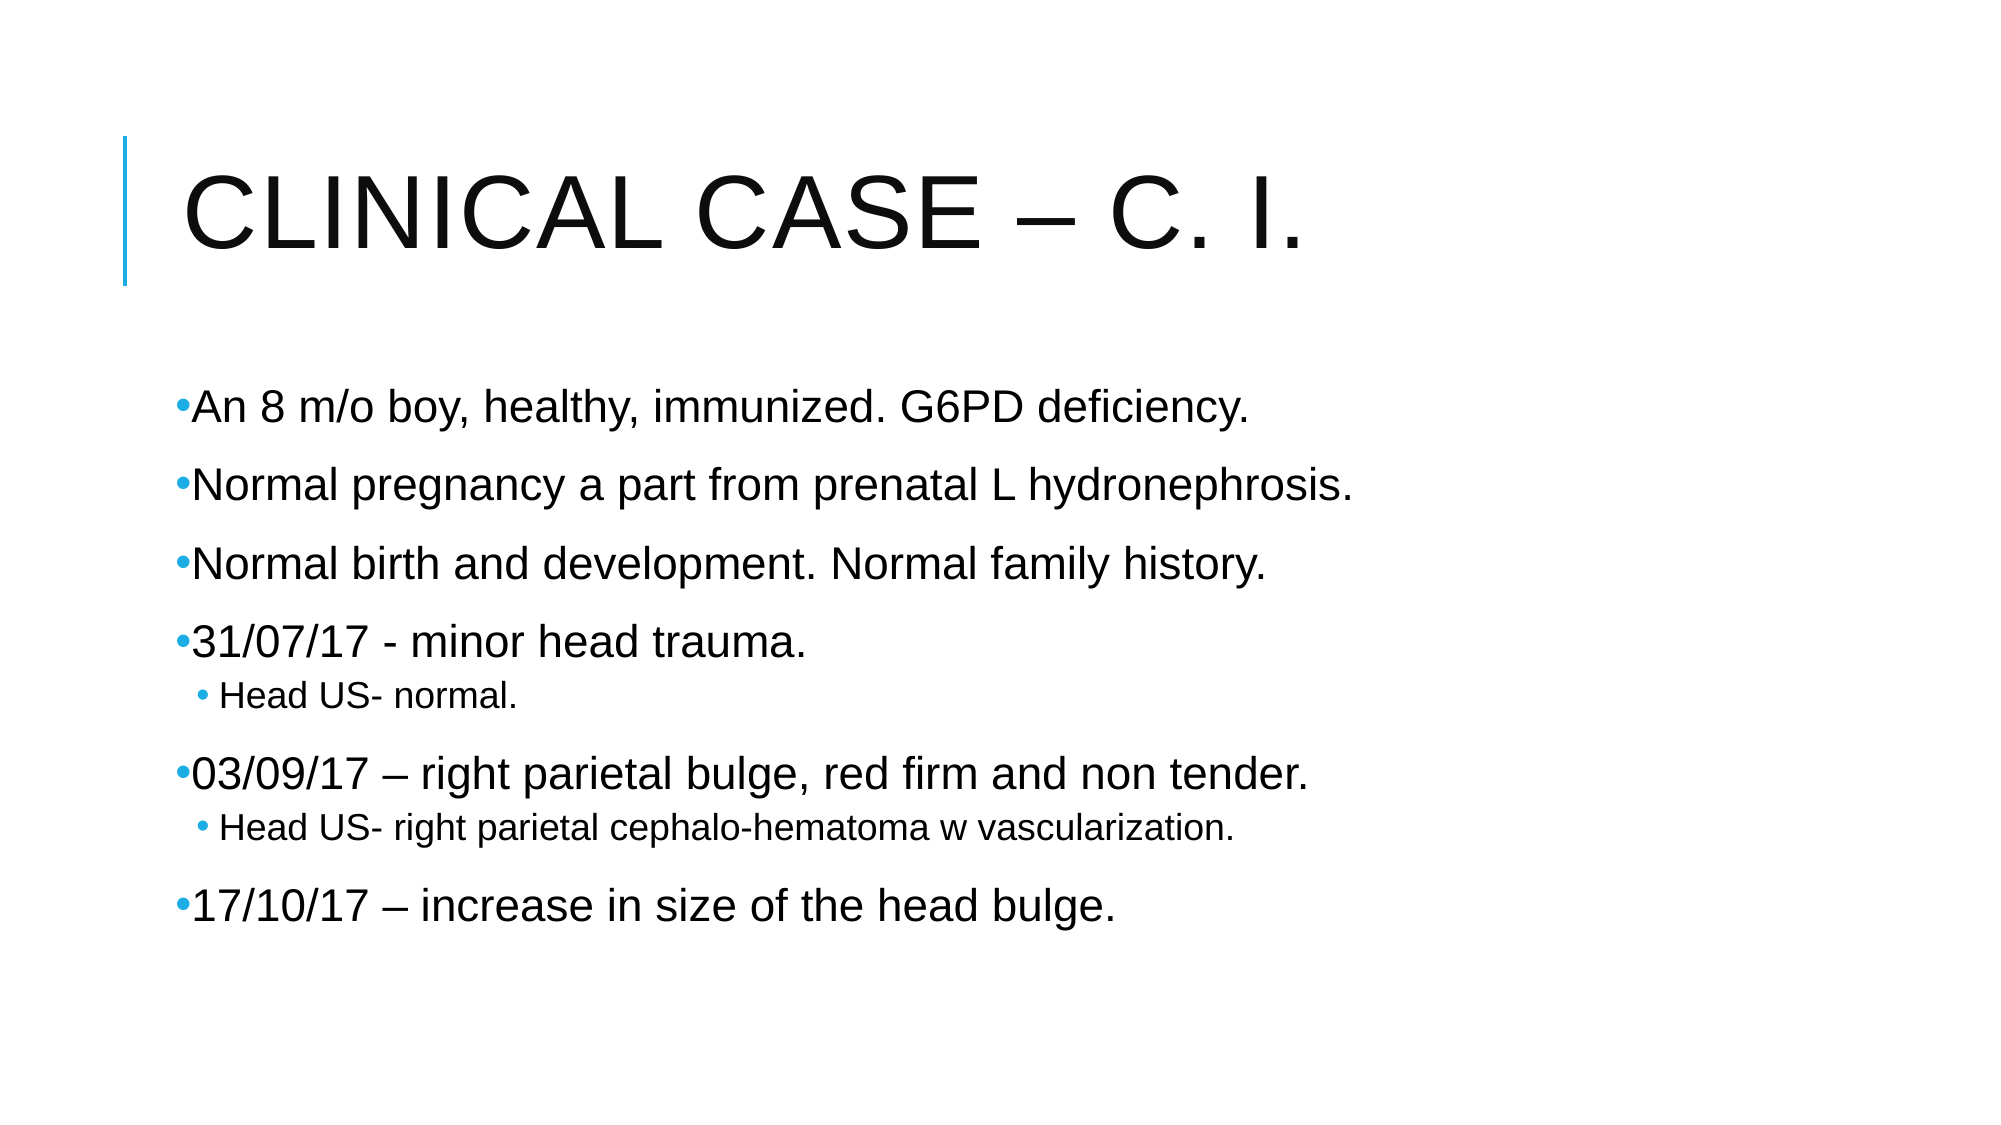

# Clinical Case – C. I.
An 8 m/o boy, healthy, immunized. G6PD deficiency.
Normal pregnancy a part from prenatal L hydronephrosis.
Normal birth and development. Normal family history.
31/07/17 - minor head trauma.
Head US- normal.
03/09/17 – right parietal bulge, red firm and non tender.
Head US- right parietal cephalo-hematoma w vascularization.
17/10/17 – increase in size of the head bulge.